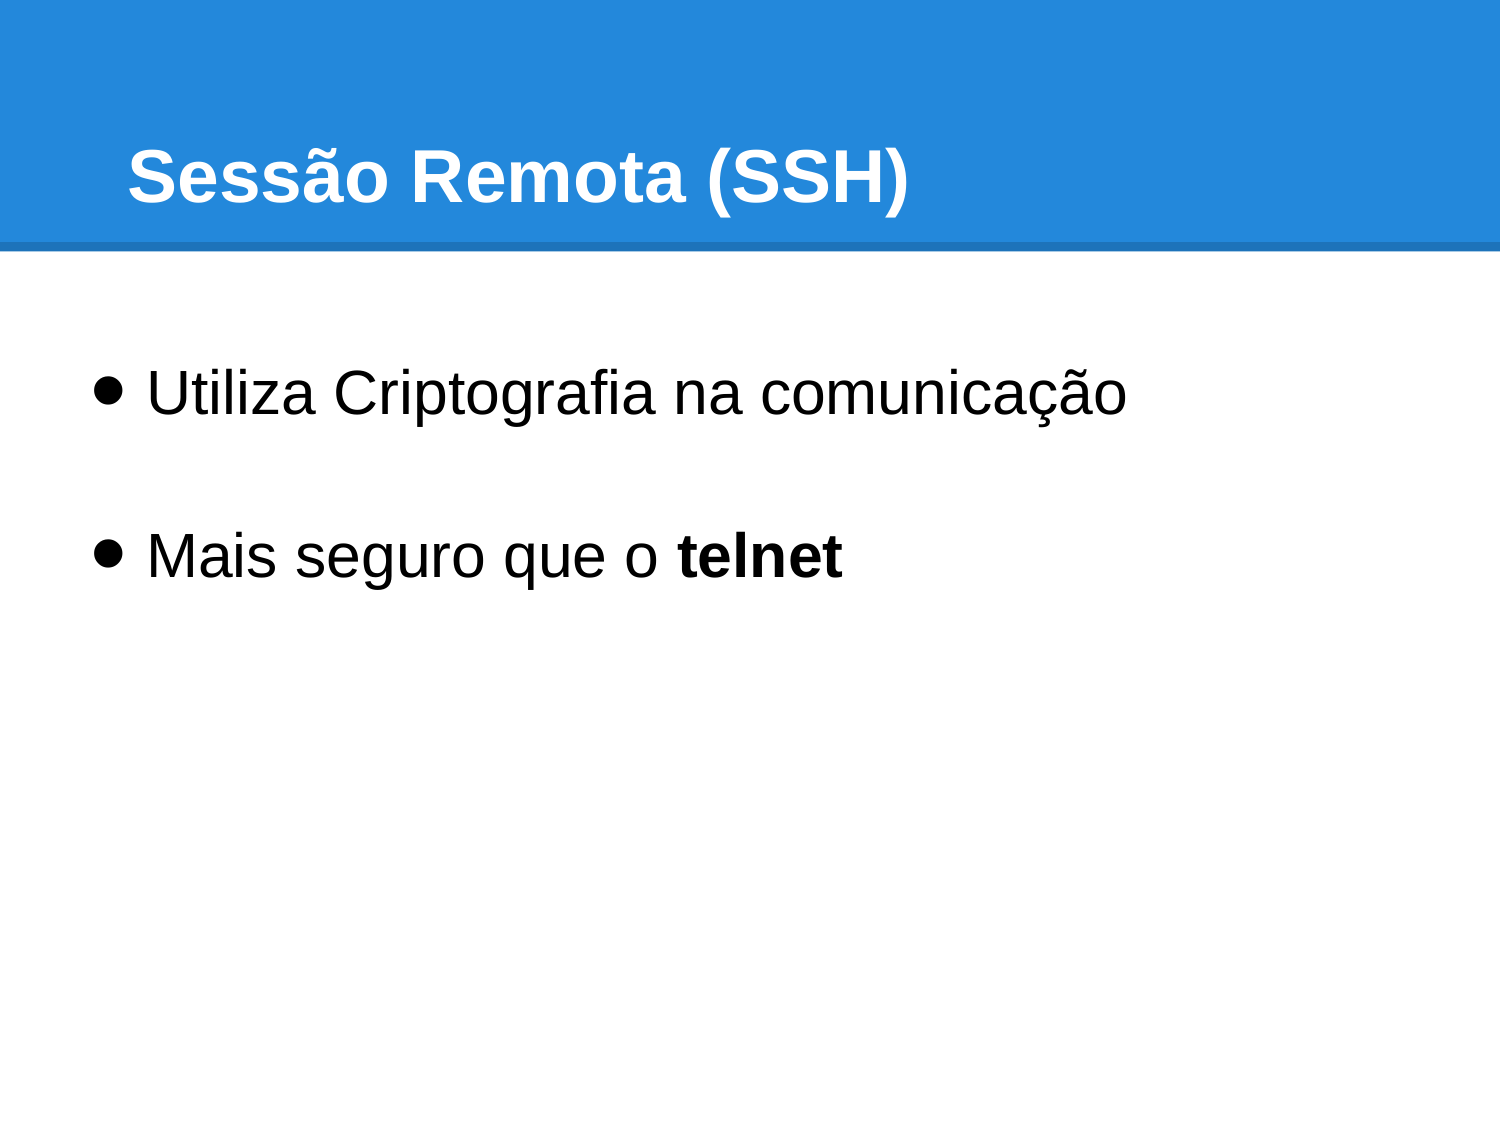

# Sessão Remota (SSH)
Utiliza Criptografia na comunicação
Mais seguro que o telnet